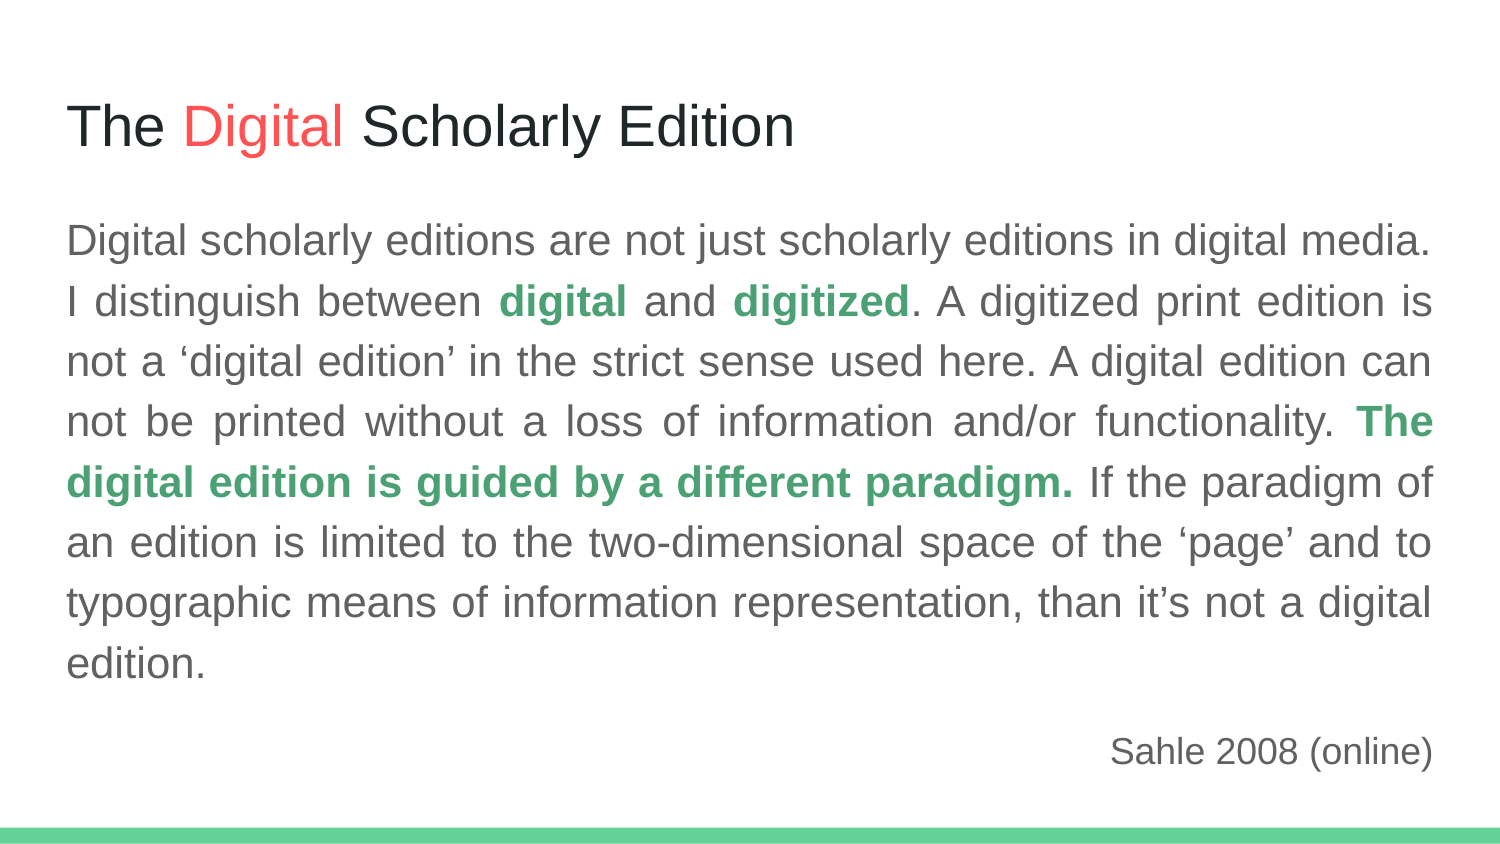

# The Digital Scholarly Edition

Digital scholarly editions are not just scholarly editions in digital media. I distinguish between digital and digitized. A digitized print edition is not a ‘digital edition’ in the strict sense used here. A digital edition can not be printed without a loss of information and/or functionality. The digital edition is guided by a different paradigm. If the paradigm of an edition is limited to the two-dimensional space of the ‘page’ and to typographic means of information representation, than it’s not a digital edition.
Sahle 2008 (online)